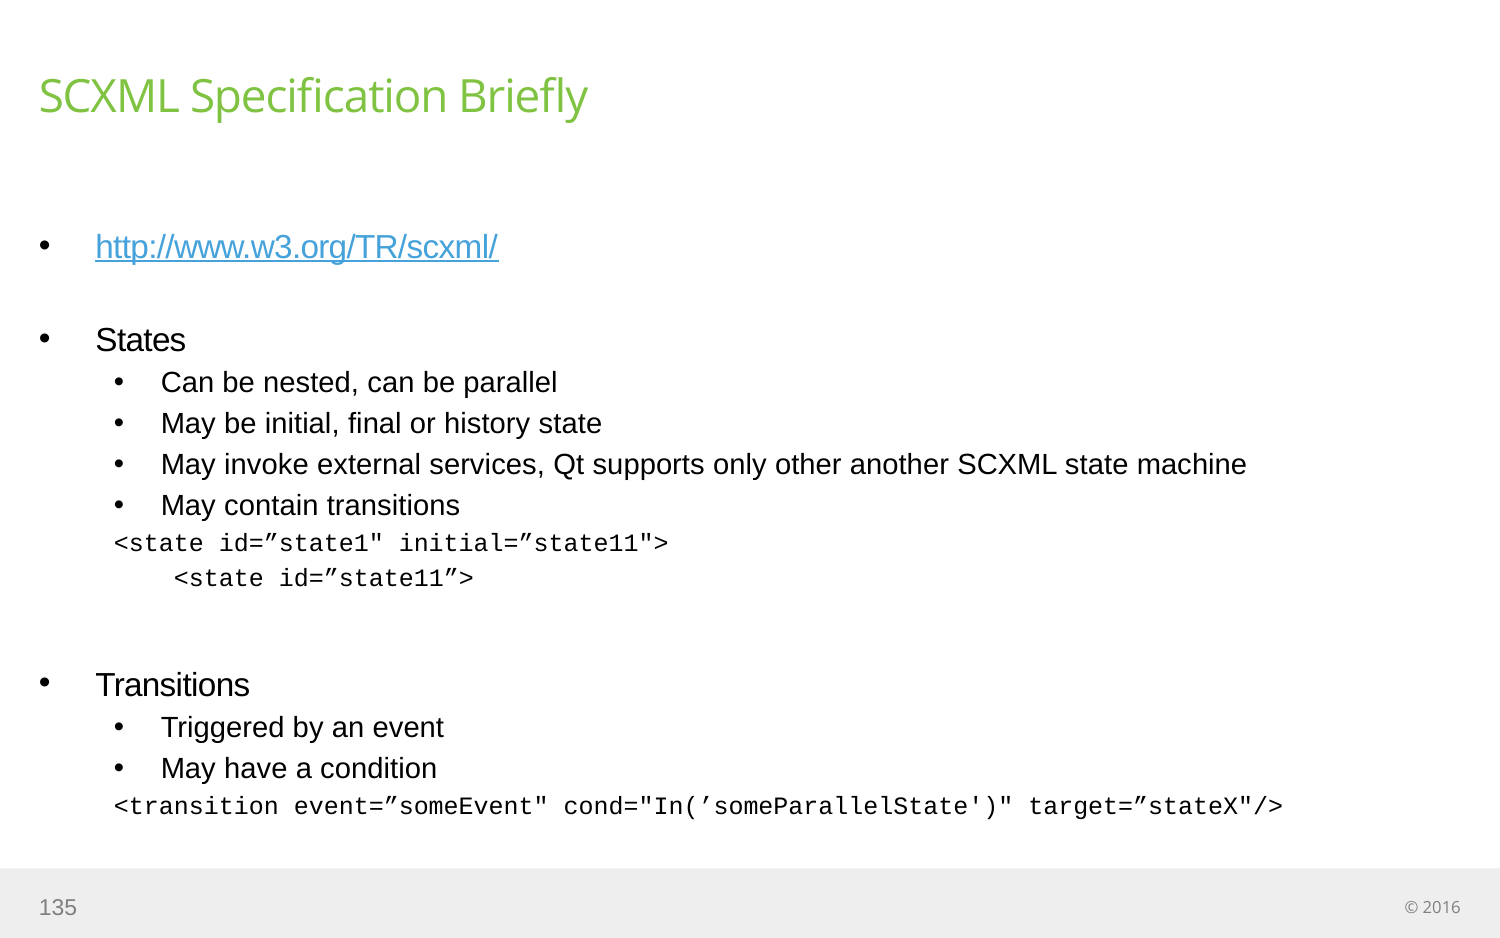

# SCXML Specification Briefly
http://www.w3.org/TR/scxml/

States
Can be nested, can be parallel
May be initial, final or history state
May invoke external services, Qt supports only other another SCXML state machine
May contain transitions
<state id=”state1" initial=”state11">
    <state id=”state11”>

Transitions
Triggered by an event
May have a condition
<transition event=”someEvent" cond="In(’someParallelState')" target=”stateX"/>

135
© 2016